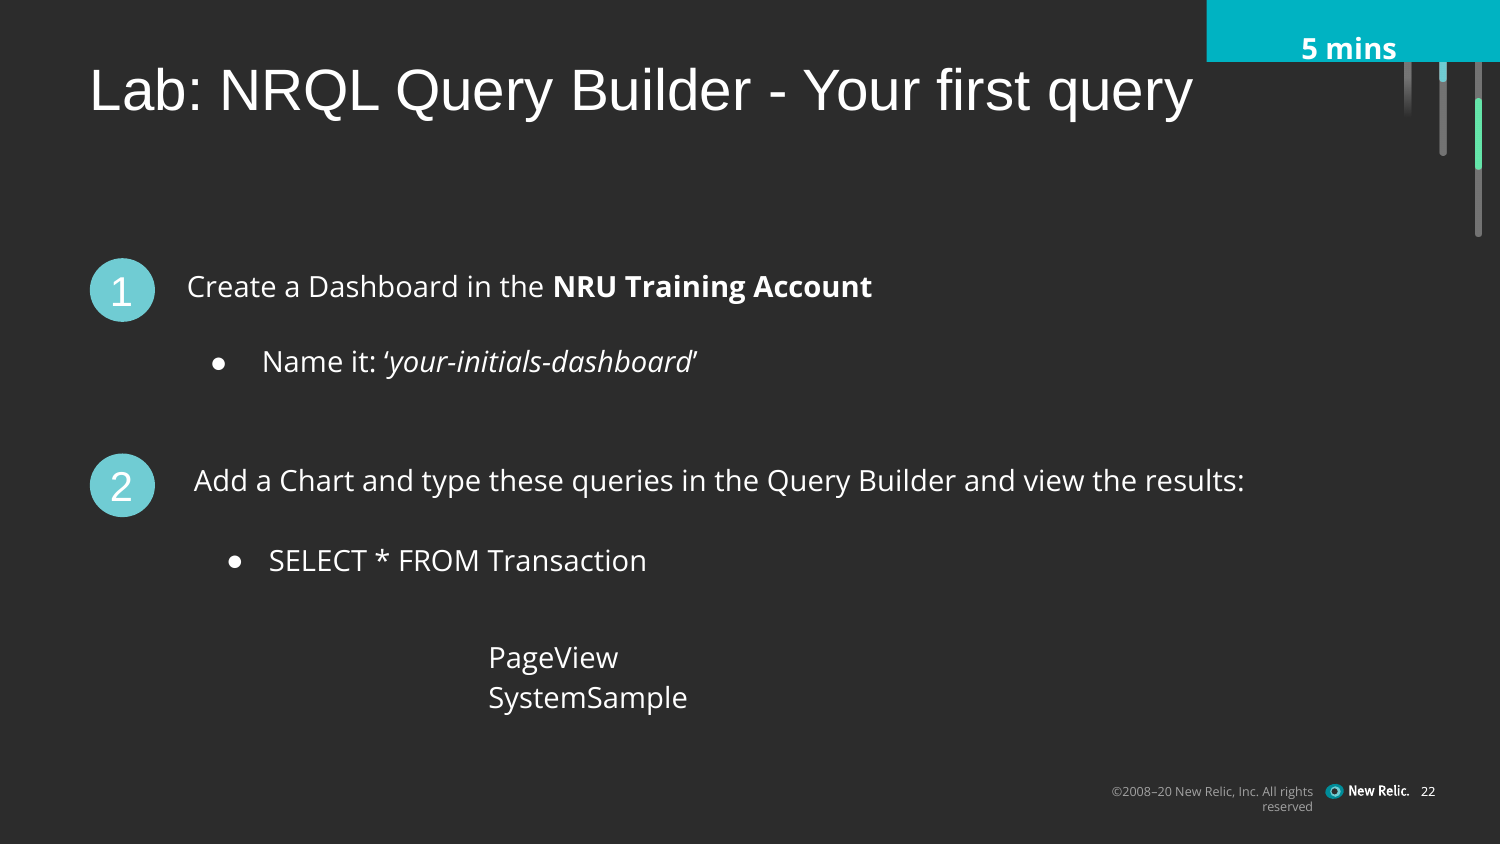

5 mins

Lab: NRQL Query Builder - Your first query

Create a Dashboard in the NRU Training Account
Name it: ‘your-initials-dashboard’
1

Add a Chart and type these queries in the Query Builder and view the results:

SELECT * FROM Transaction

2

PageView
SystemSample
22
22